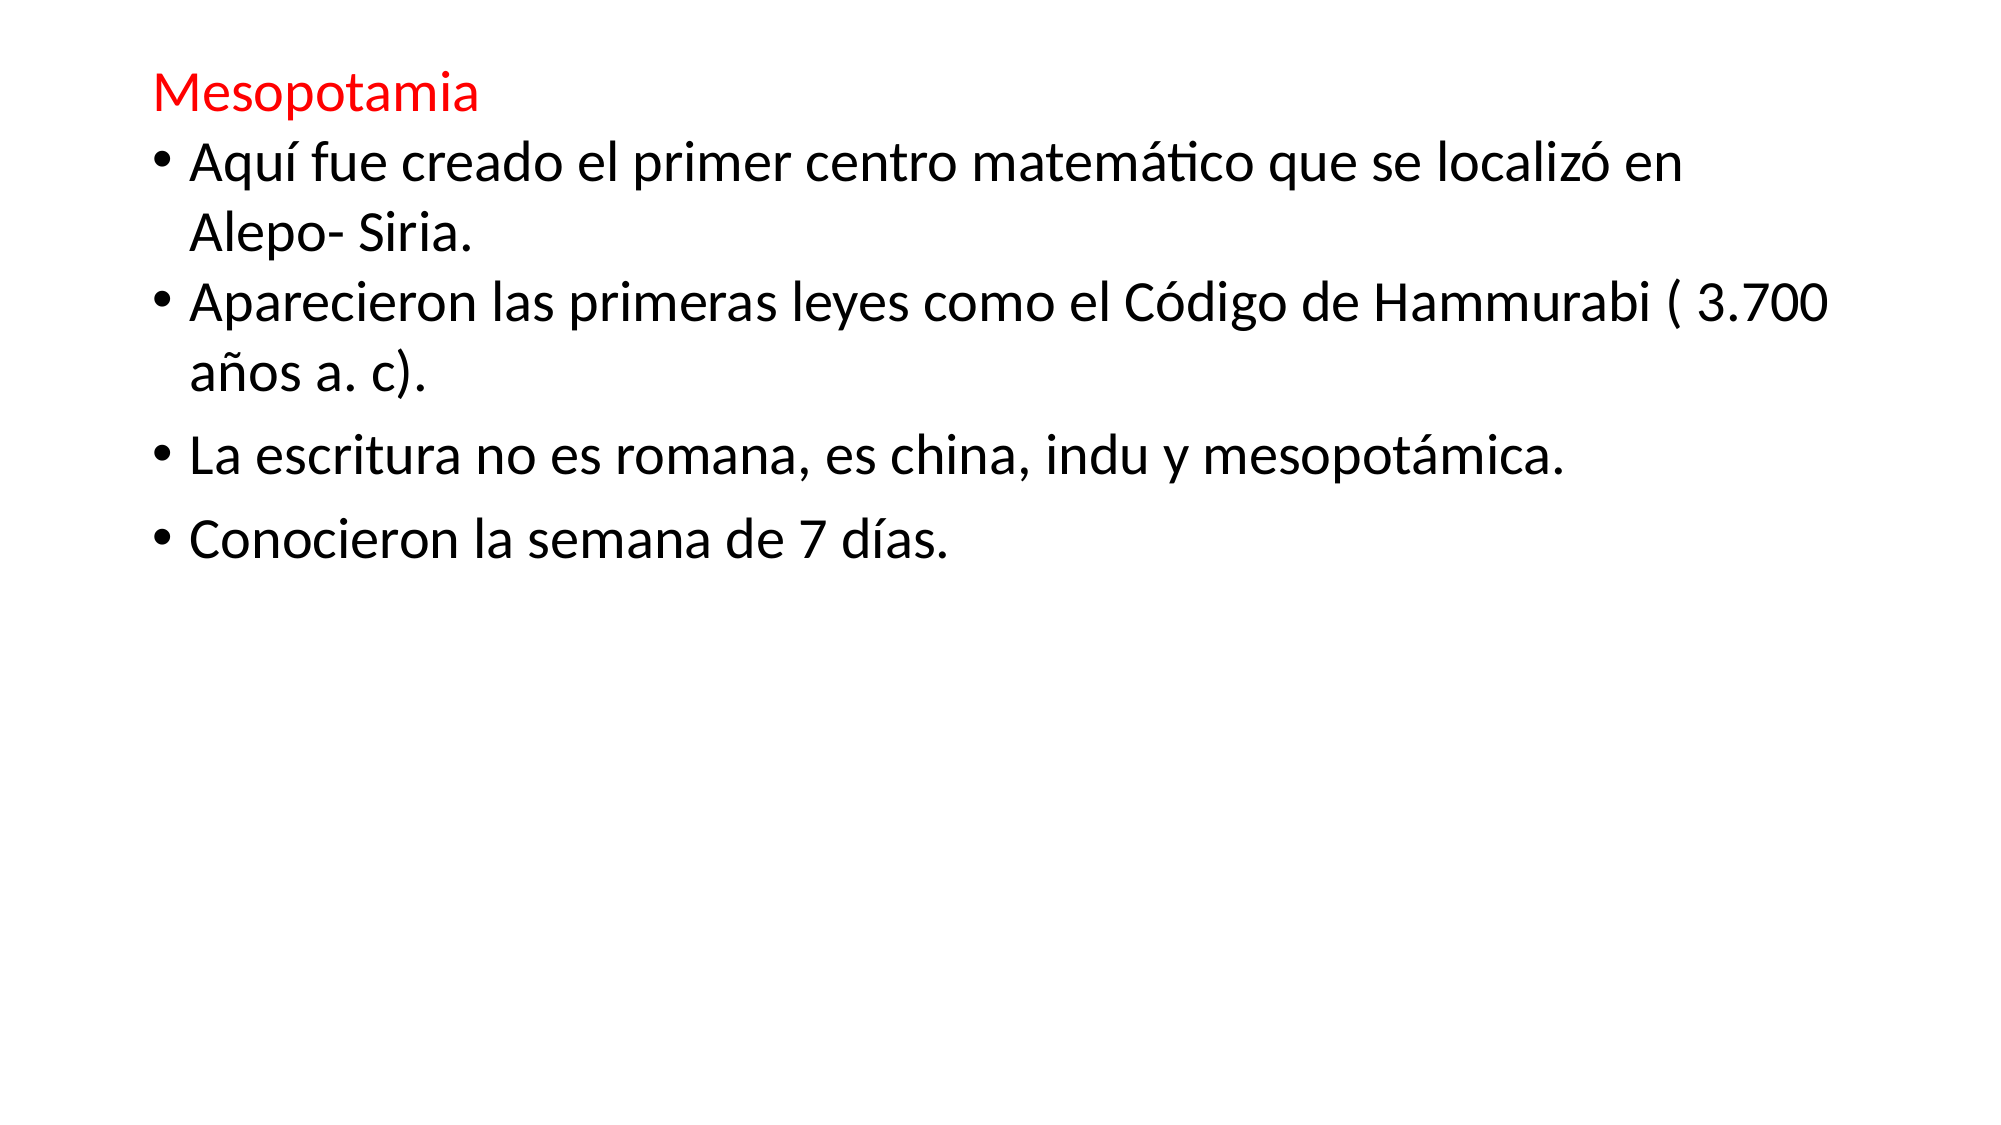

Mesopotamia
Aquí fue creado el primer centro matemático que se localizó en Alepo- Siria.
Aparecieron las primeras leyes como el Código de Hammurabi ( 3.700 años a. c).
La escritura no es romana, es china, indu y mesopotámica.
Conocieron la semana de 7 días.